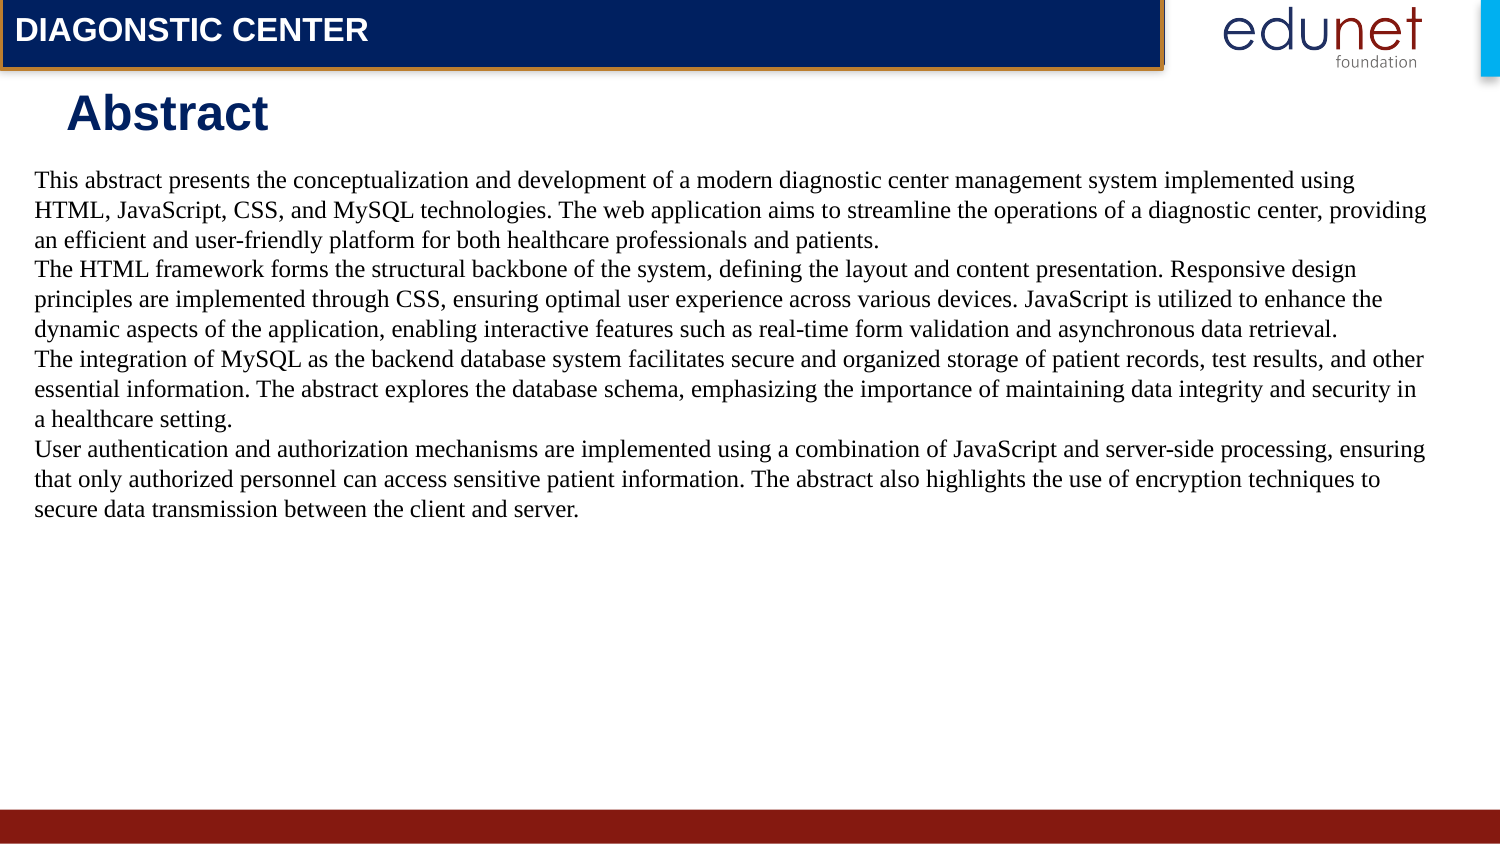

DIAGONSTIC CENTER
# Abstract
This abstract presents the conceptualization and development of a modern diagnostic center management system implemented using HTML, JavaScript, CSS, and MySQL technologies. The web application aims to streamline the operations of a diagnostic center, providing an efficient and user-friendly platform for both healthcare professionals and patients.
The HTML framework forms the structural backbone of the system, defining the layout and content presentation. Responsive design principles are implemented through CSS, ensuring optimal user experience across various devices. JavaScript is utilized to enhance the dynamic aspects of the application, enabling interactive features such as real-time form validation and asynchronous data retrieval.
The integration of MySQL as the backend database system facilitates secure and organized storage of patient records, test results, and other essential information. The abstract explores the database schema, emphasizing the importance of maintaining data integrity and security in a healthcare setting.
User authentication and authorization mechanisms are implemented using a combination of JavaScript and server-side processing, ensuring that only authorized personnel can access sensitive patient information. The abstract also highlights the use of encryption techniques to secure data transmission between the client and server.